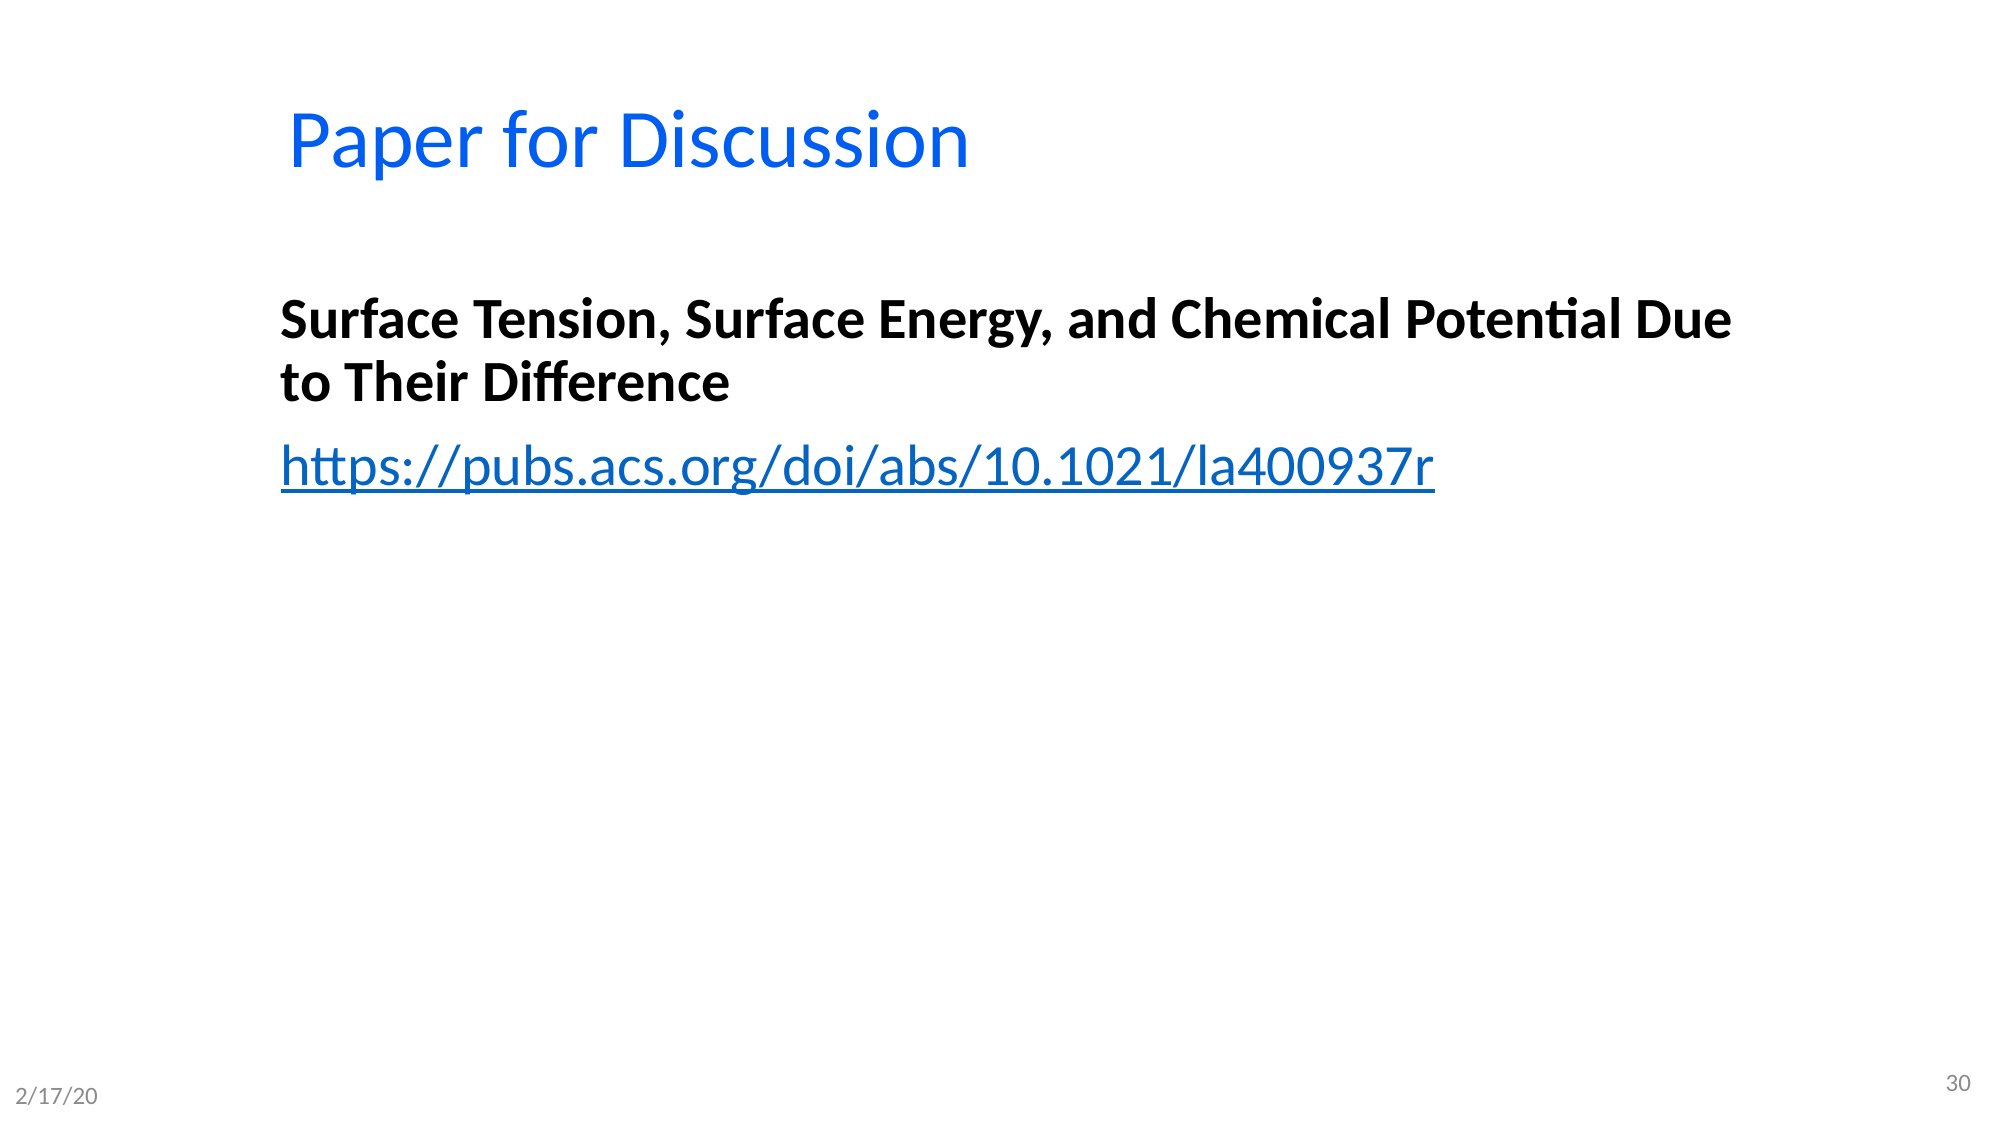

# Paper for Discussion
Surface Tension, Surface Energy, and Chemical Potential Due to Their Difference
https://pubs.acs.org/doi/abs/10.1021/la400937r

30
2/17/20